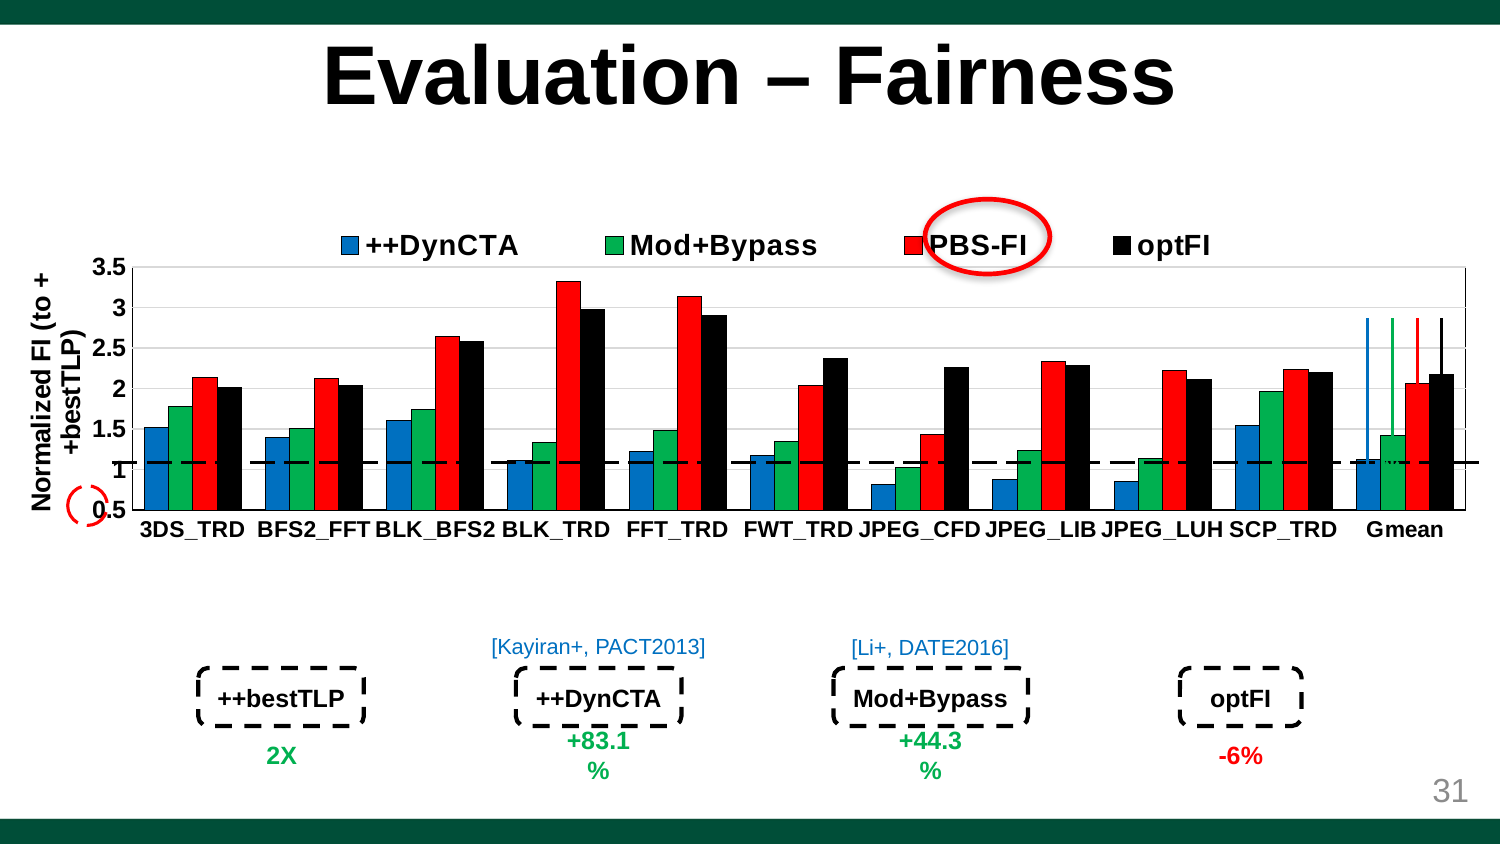

# Evaluation – Fairness

### Chart

| Category | ++DynCTA | Mod+Bypass | PBS-FI | optFI |
|---|---|---|---|---|
| 3DS_TRD | 1.513938064212806 | 1.78 | 2.135182171765153 | 2.007502813300182 |
| BFS2_FFT | 1.389987682521204 | 1.51 | 2.127797997804551 | 2.035166297014747 |
| BLK_BFS2 | 1.601977525336758 | 1.74 | 2.64003148215186 | 2.575642058116795 |
| BLK_TRD | 1.107663065031951 | 1.33 | 3.323449349757204 | 2.980897583941705 |
| FFT_TRD | 1.221521052667915 | 1.48 | 3.138790238447752 | 2.90711411807675 |
| FWT_TRD | 1.16927964101152 | 1.34 | 2.040664022168481 | 2.375036542044494 |
| JPEG_CFD | 0.810218275618102 | 1.03 | 1.437083431568708 | 2.26363955443767 |
| JPEG_LIB | 0.881832524006761 | 1.24 | 2.339511638074695 | 2.287882578805535 |
| JPEG_LUH | 0.848694916324041 | 1.13 | 2.224015737882304 | 2.115755696686965 |
| SCP_TRD | 1.540859868198494 | 1.96 | 2.24005146552697 | 2.196669807150923 |
| Gmean | 1.124671916849848 | 1.426513144322382 | 2.05961552926626 | 2.175072676131526 |
[Kayiran+, PACT2013]
[Li+, DATE2016]
Mod+Bypass
optFI
++DynCTA
++bestTLP
+83.1%
+44.3%
-6%
2X

31